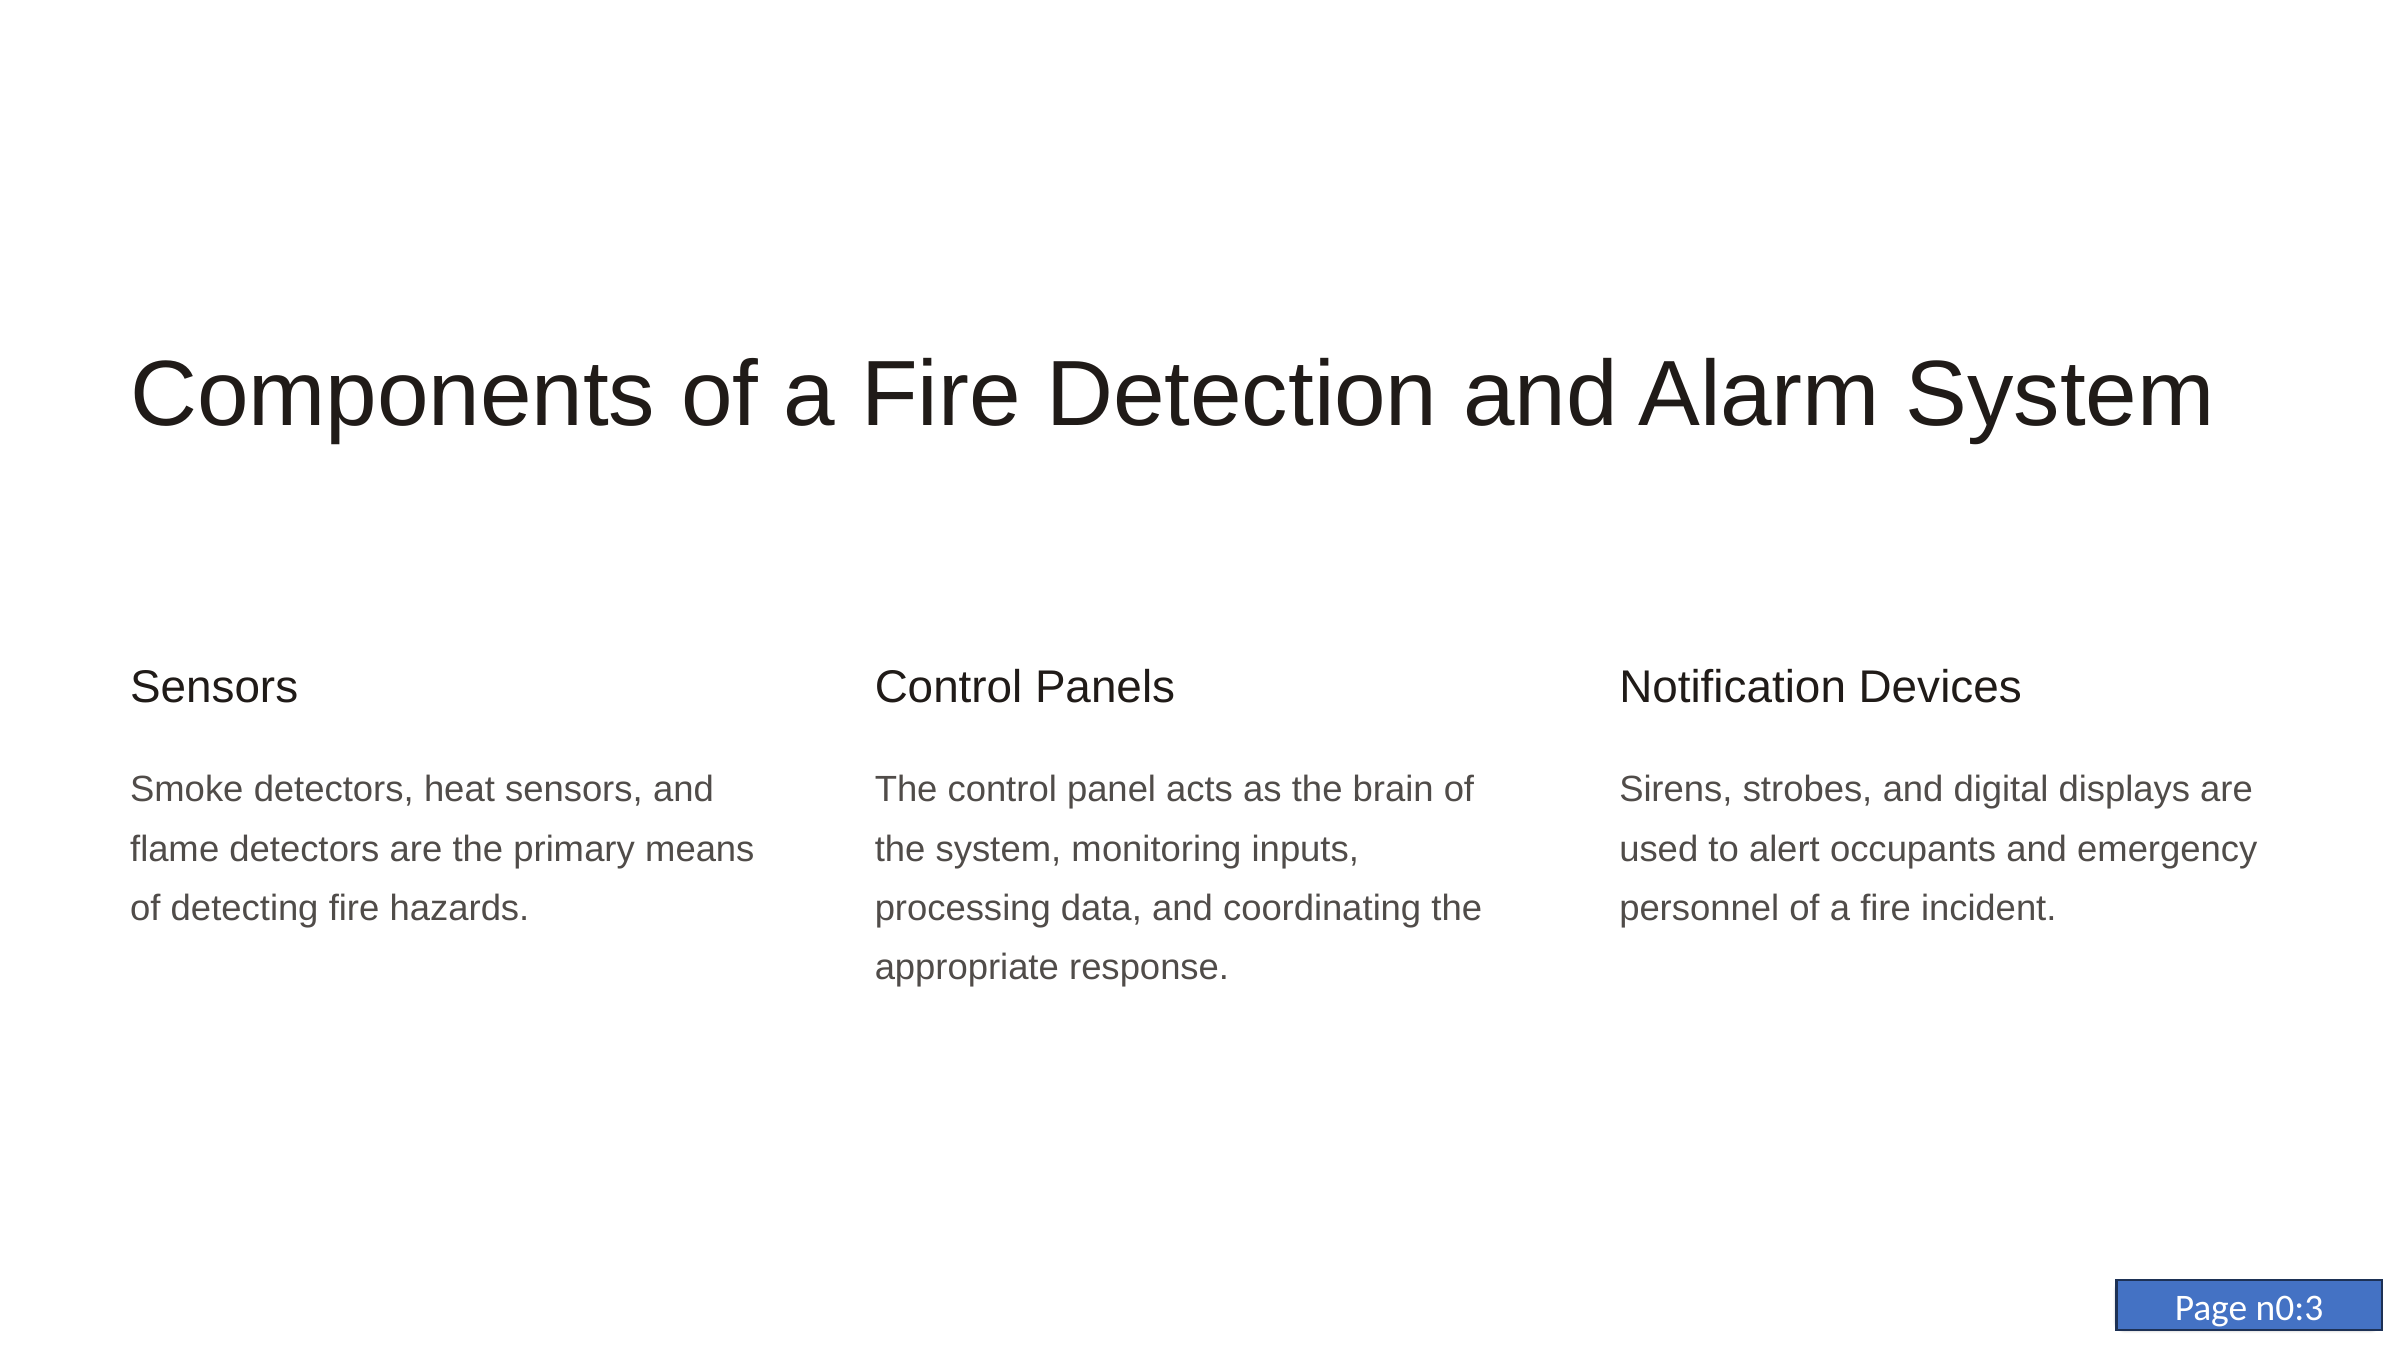

Components of a Fire Detection and Alarm System
Sensors
Control Panels
Notification Devices
Smoke detectors, heat sensors, and flame detectors are the primary means of detecting fire hazards.
The control panel acts as the brain of the system, monitoring inputs, processing data, and coordinating the appropriate response.
Sirens, strobes, and digital displays are used to alert occupants and emergency personnel of a fire incident.
Page n0:3